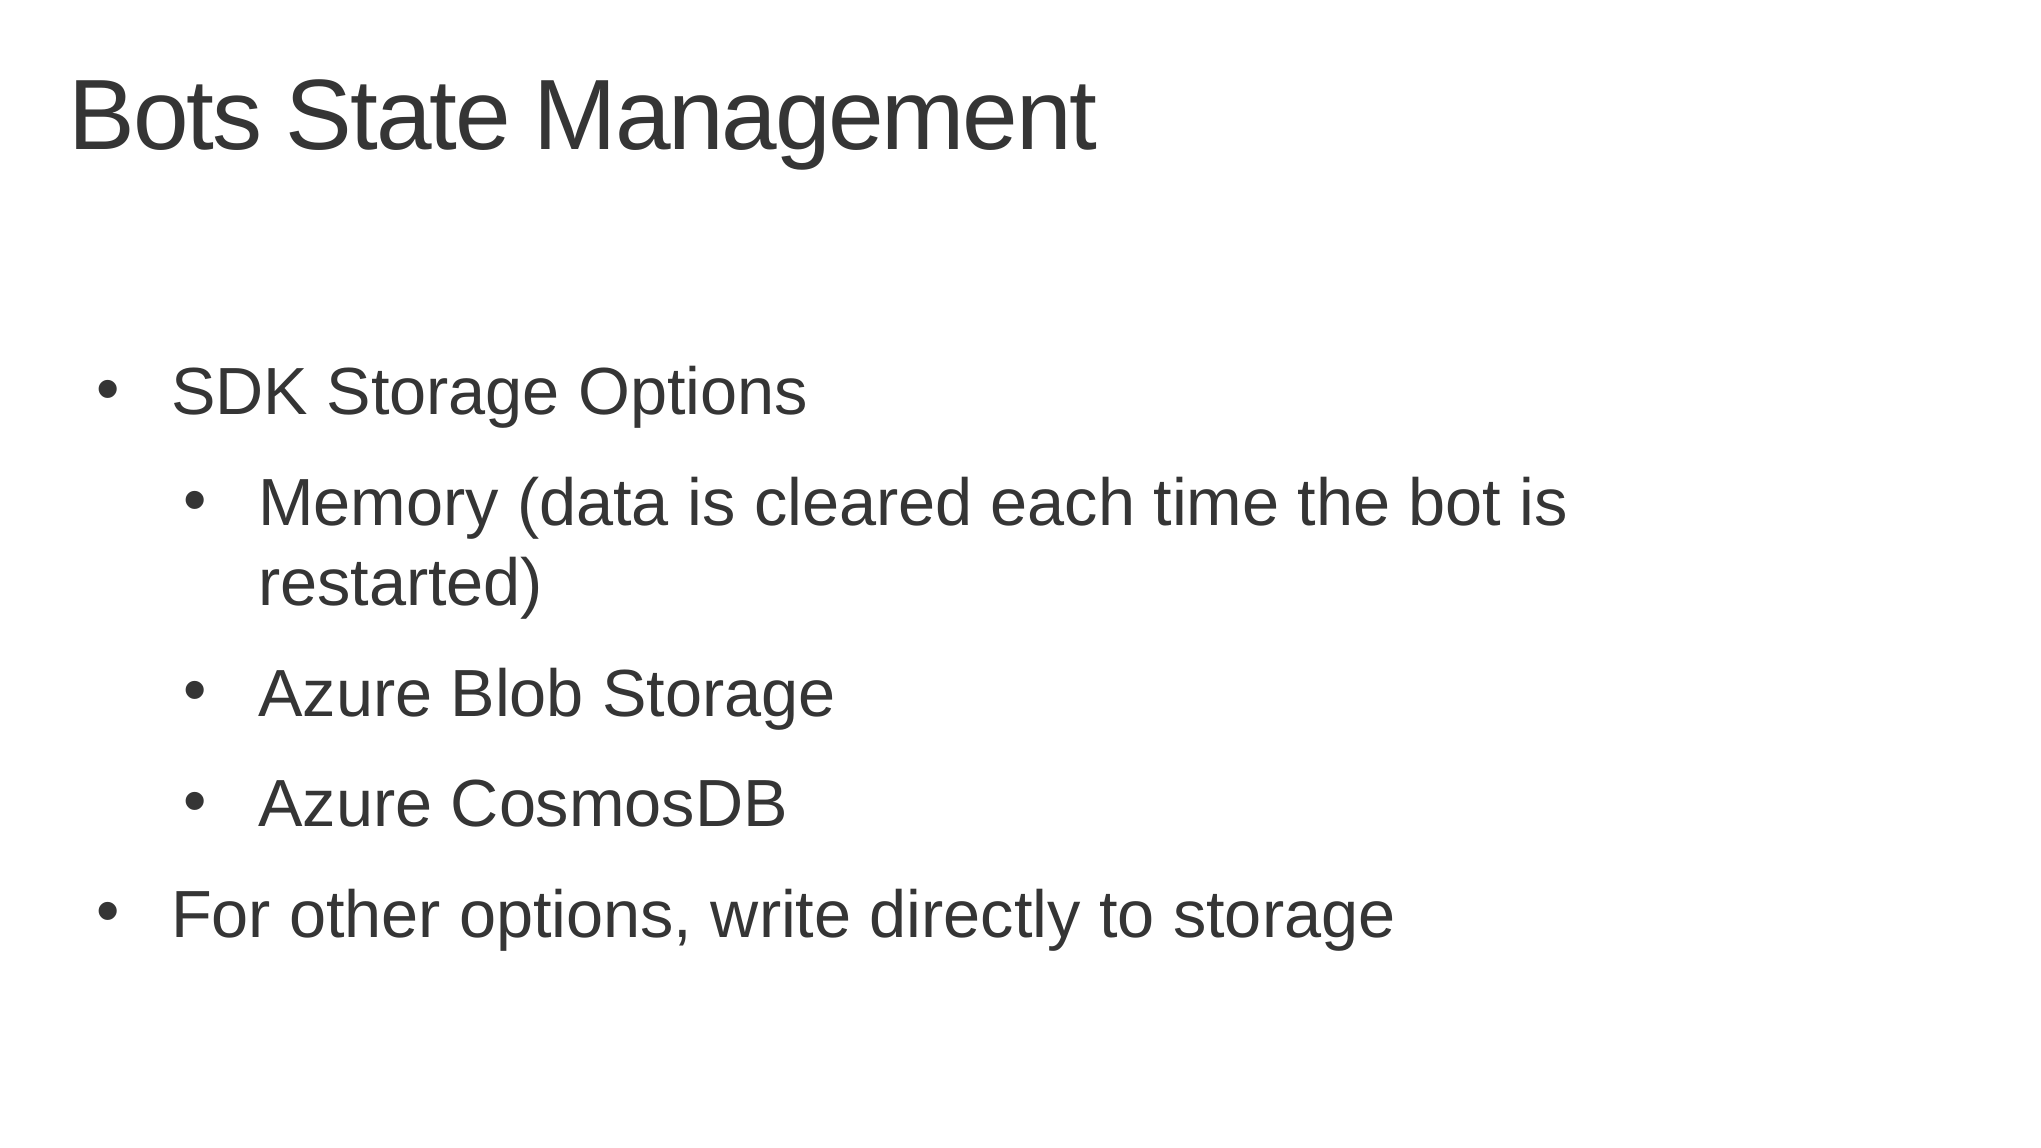

# Bots State Management
SDK Storage Options
Memory (data is cleared each time the bot is restarted)
Azure Blob Storage
Azure CosmosDB
For other options, write directly to storage